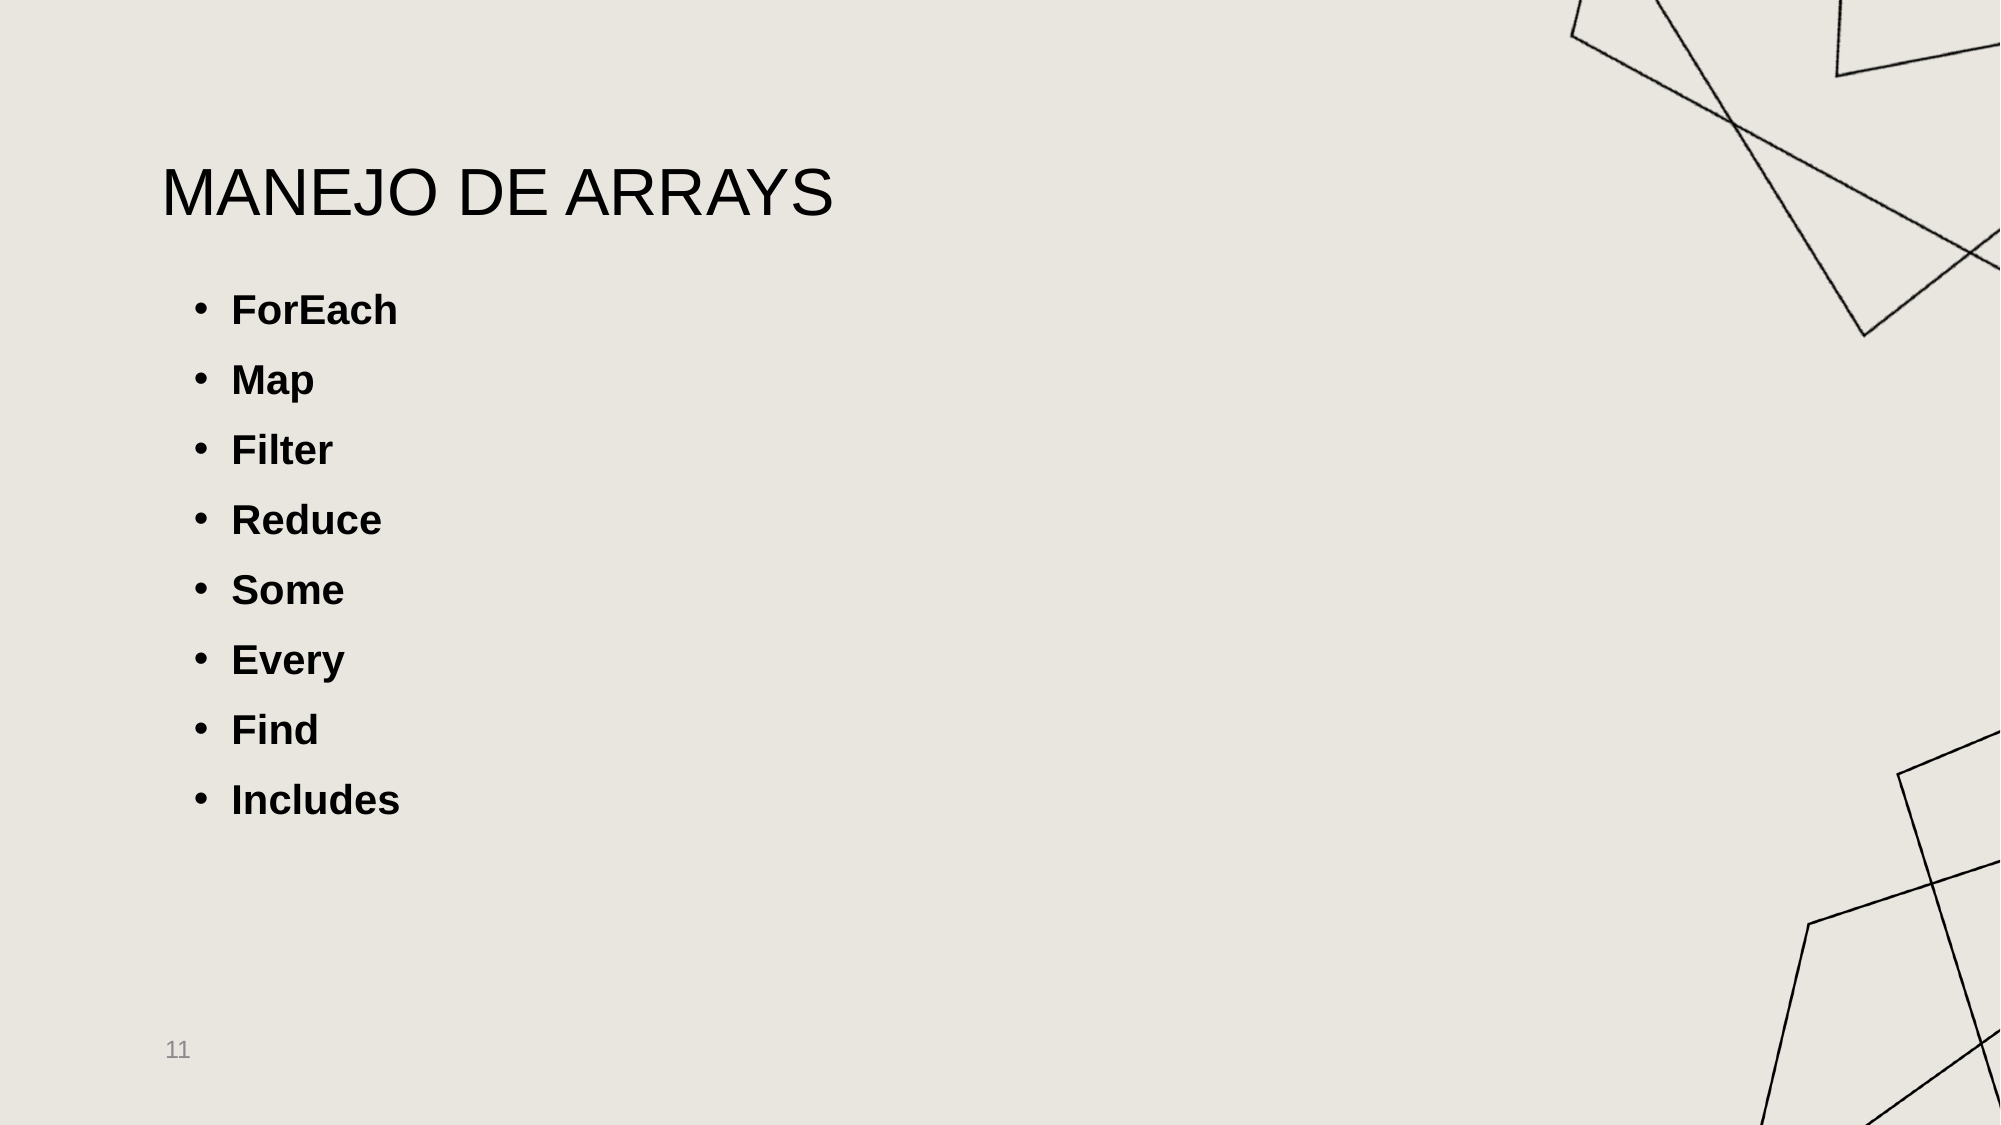

# Manejo de arrays
ForEach
Map
Filter
Reduce
Some
Every
Find
Includes
11